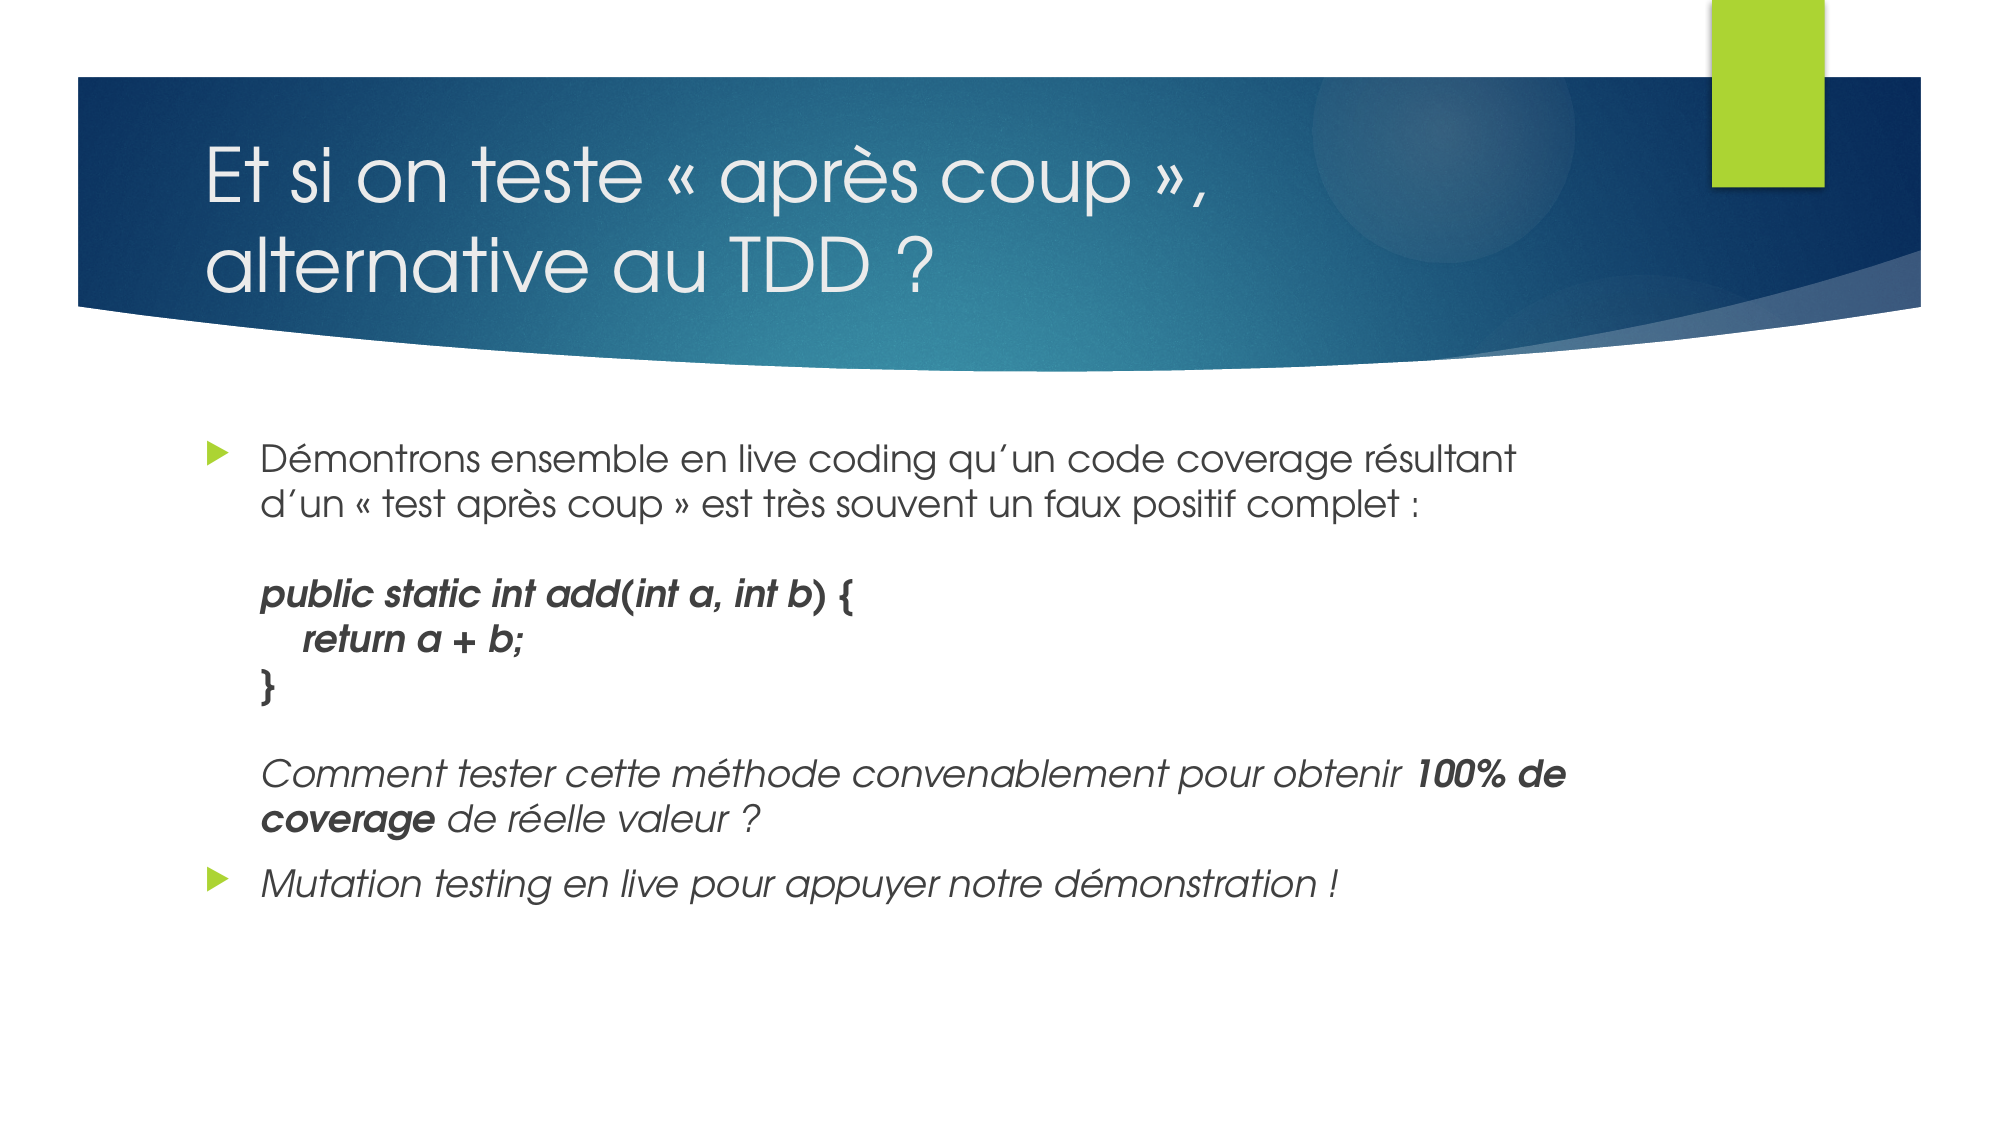

# Et si on teste « après coup », alternative au TDD ?
Démontrons ensemble en live coding qu’un code coverage résultant d’un « test après coup » est très souvent un faux positif complet :
public static int add(int a, int b) {
    return a + b;
}
Comment tester cette méthode convenablement pour obtenir 100% de coverage de réelle valeur ?
Mutation testing en live pour appuyer notre démonstration !